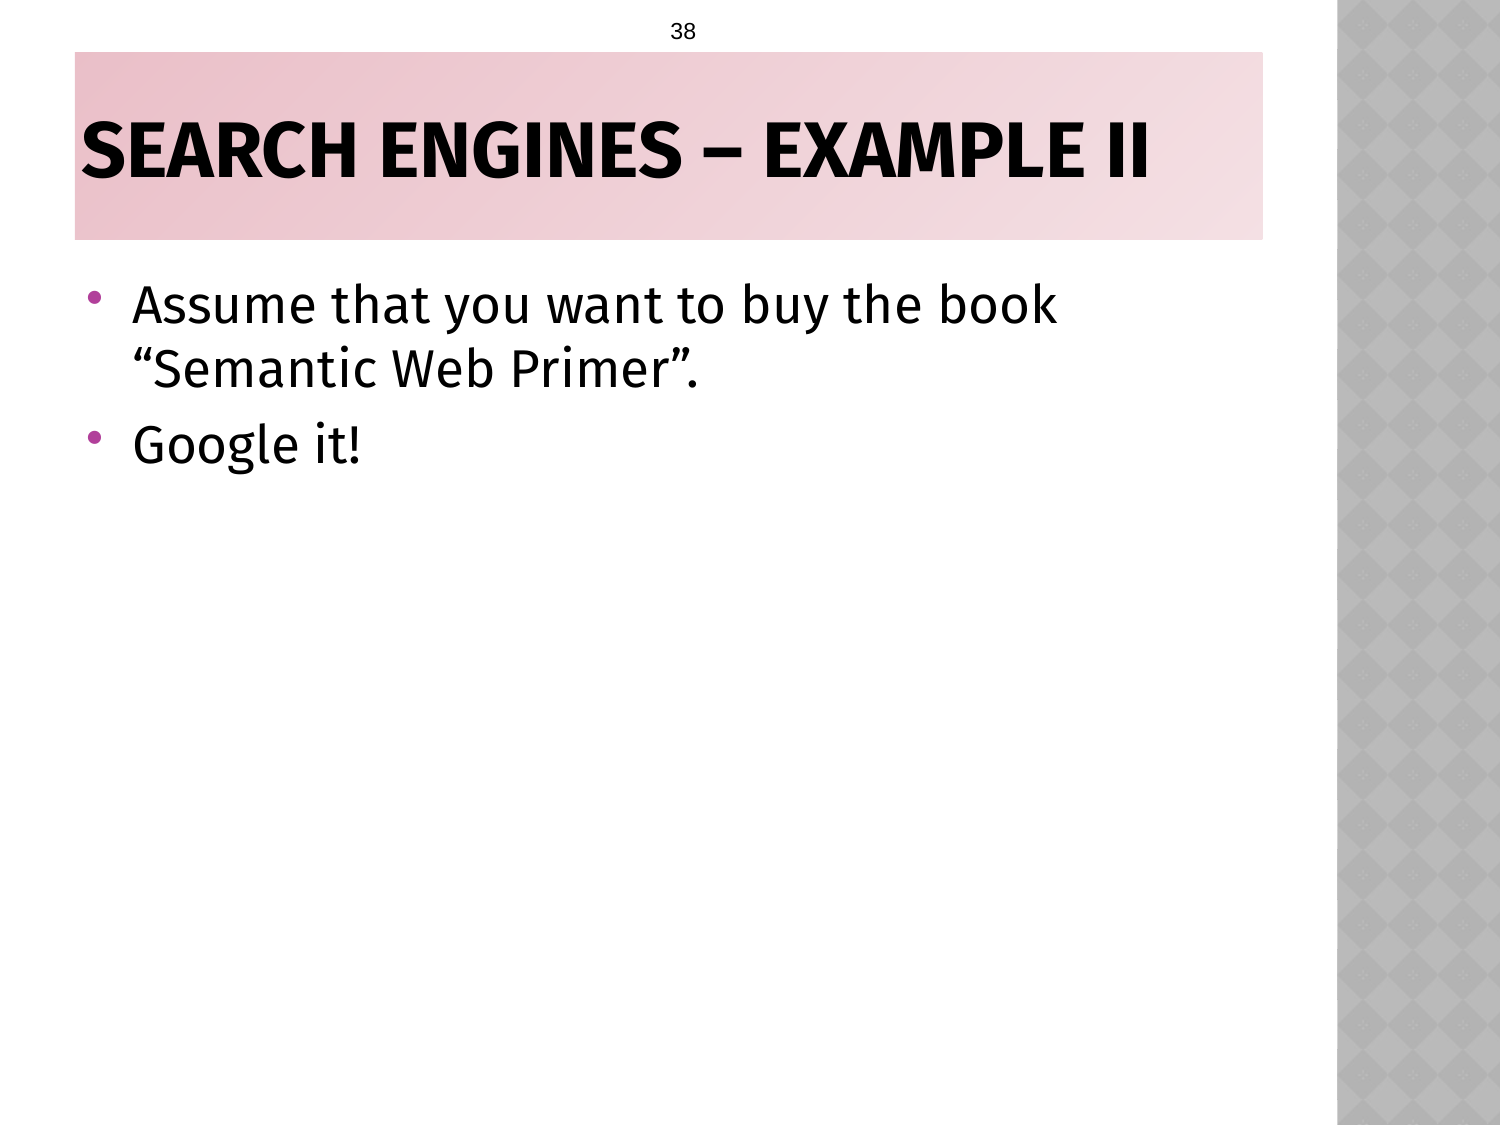

38
# Search Engines – Example II
Assume that you want to buy the book “Semantic Web Primer”.
Google it!